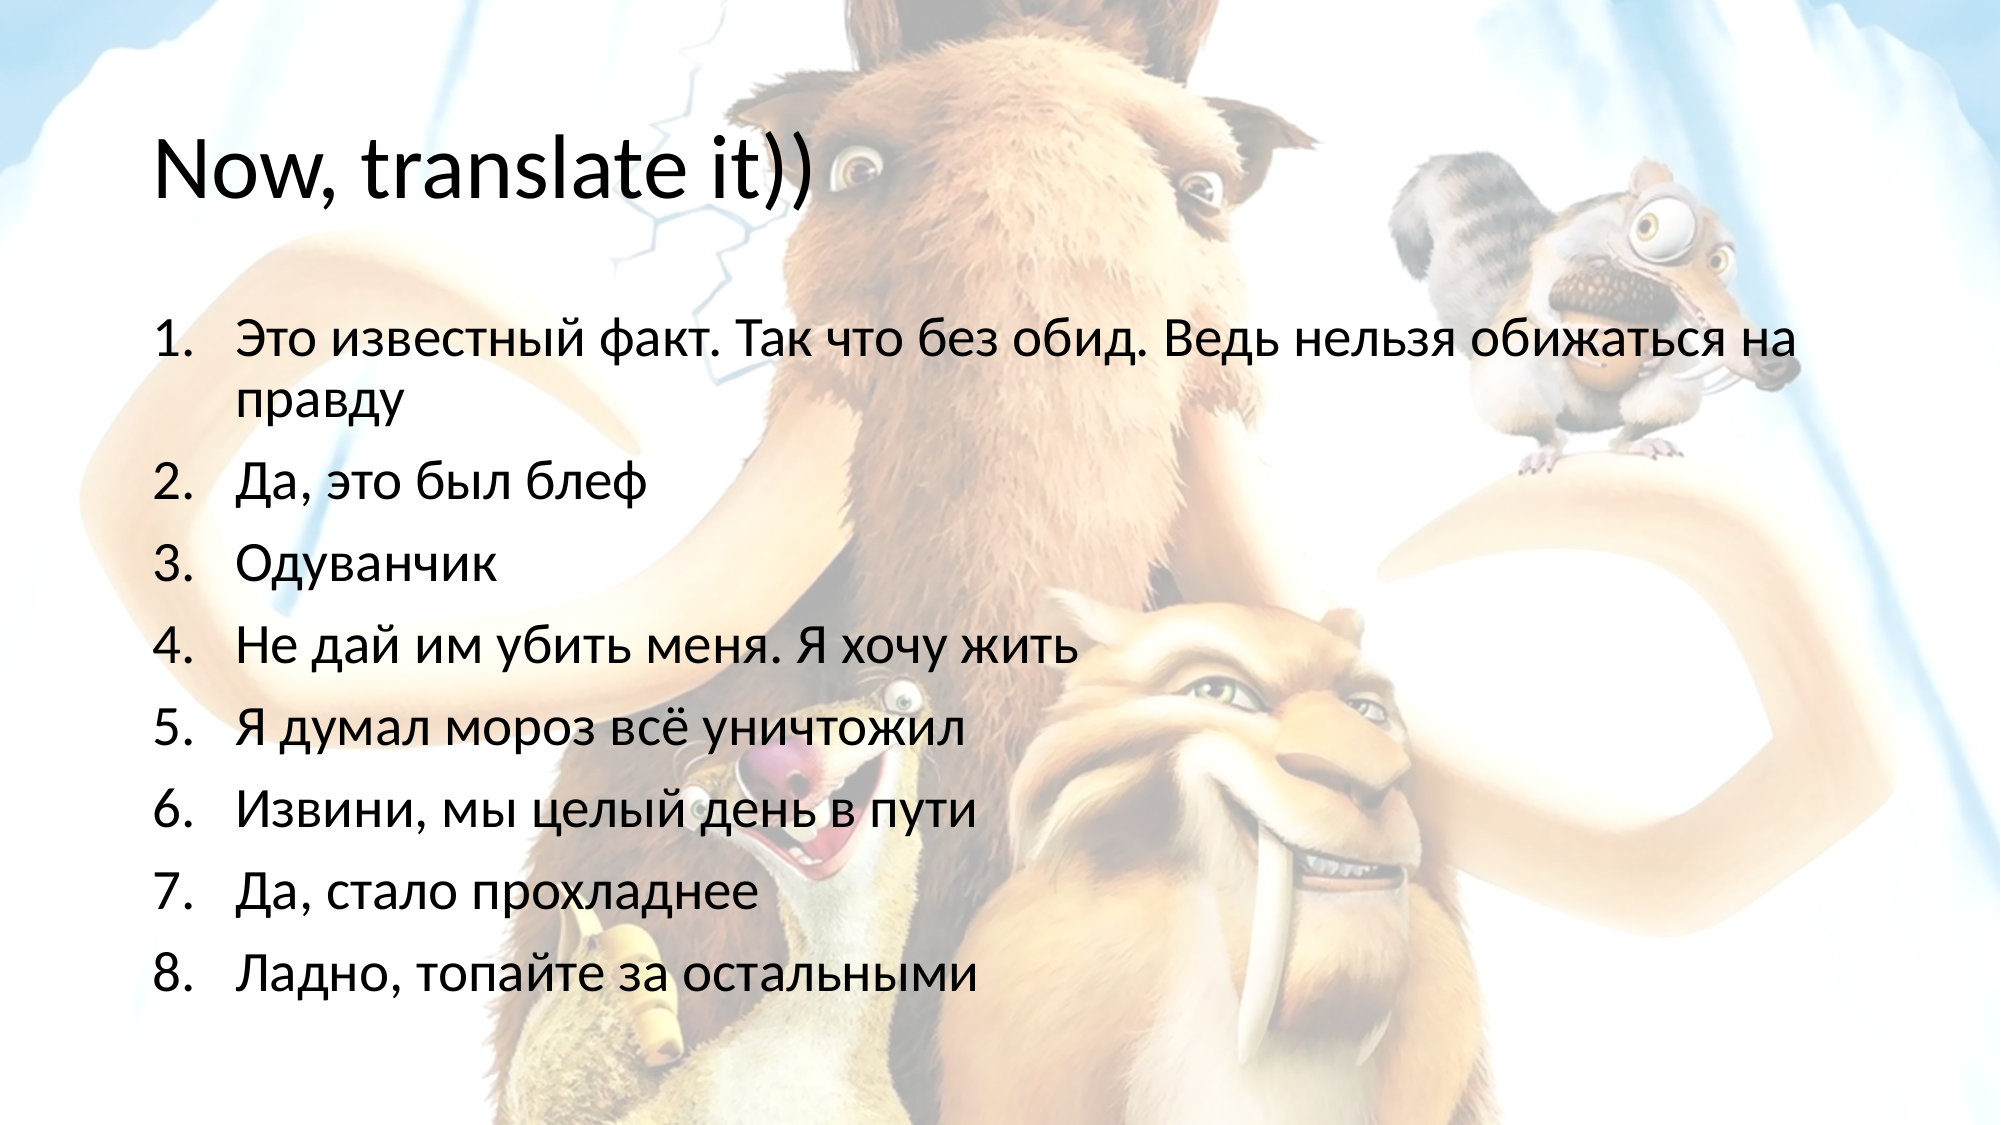

# Now, translate it))
Это известный факт. Так что без обид. Ведь нельзя обижаться на правду
Да, это был блеф
Одуванчик
Не дай им убить меня. Я хочу жить
Я думал мороз всё уничтожил
Извини, мы целый день в пути
Да, стало прохладнее
Ладно, топайте за остальными